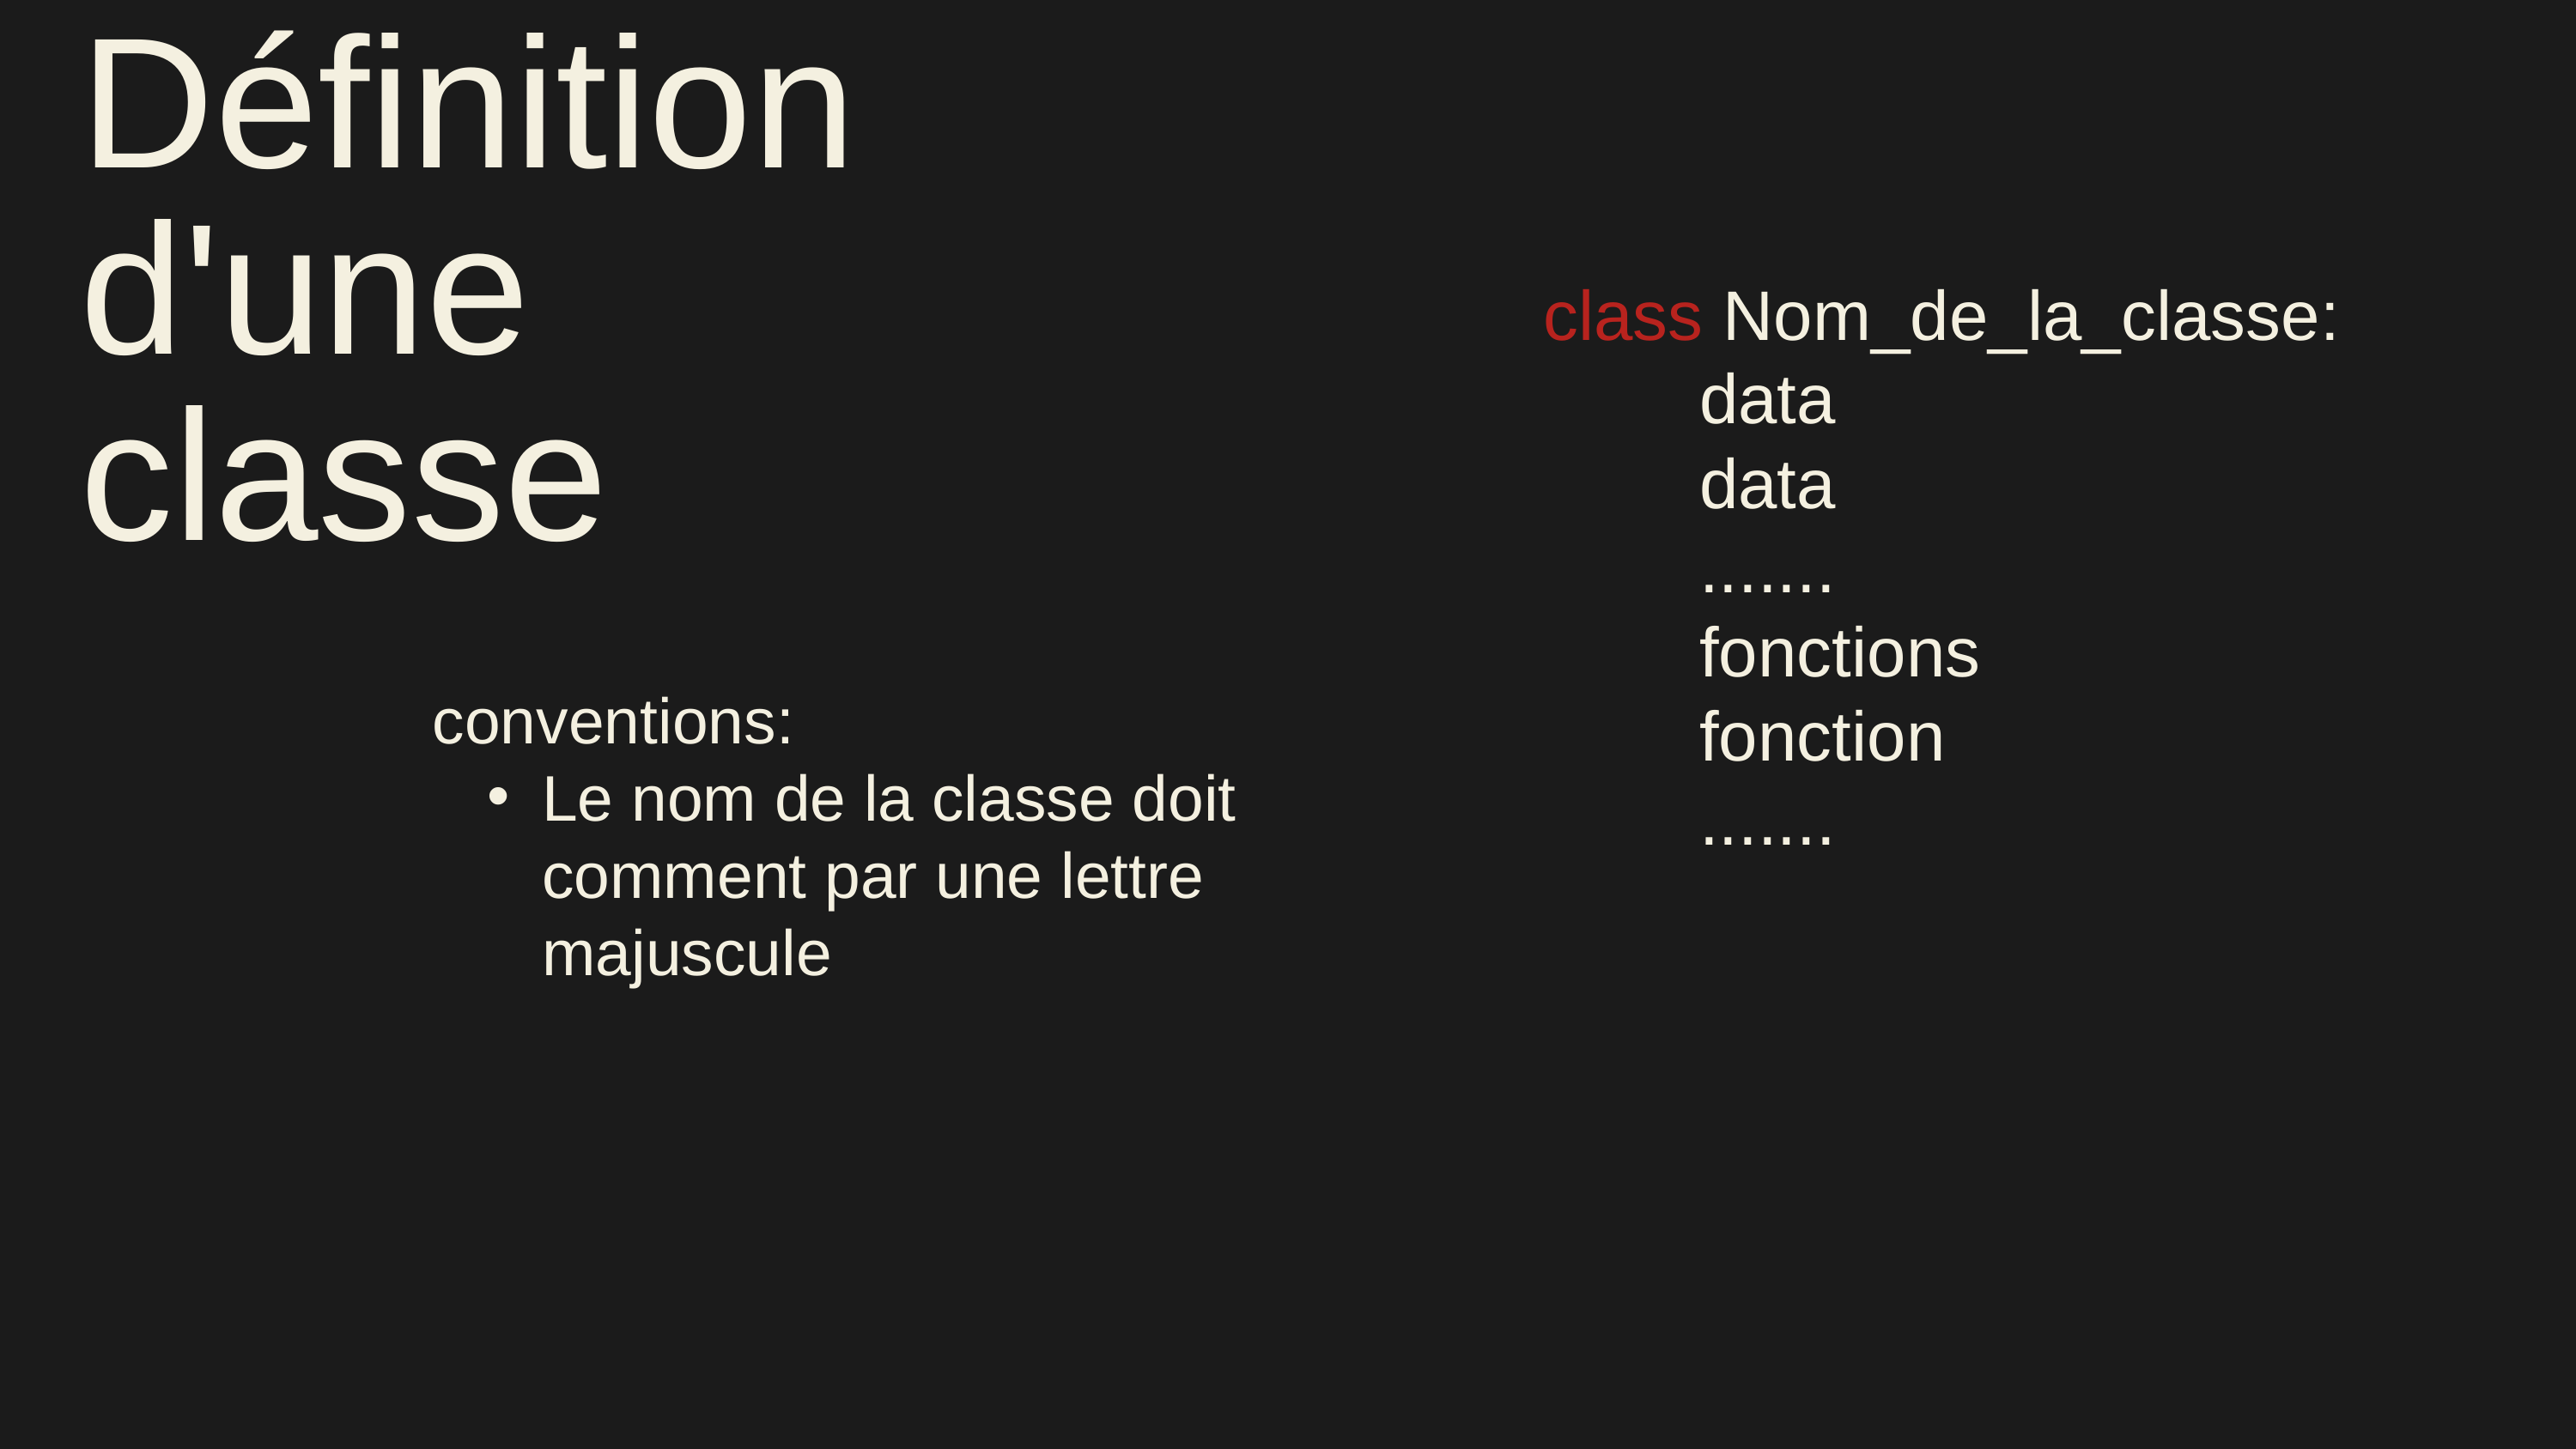

Définition d'une classe
class Nom_de_la_classe:
        data
        data
        .......
        fonctions
        fonction
        .......

conventions:
Le nom de la classe doit comment par une lettre majuscule